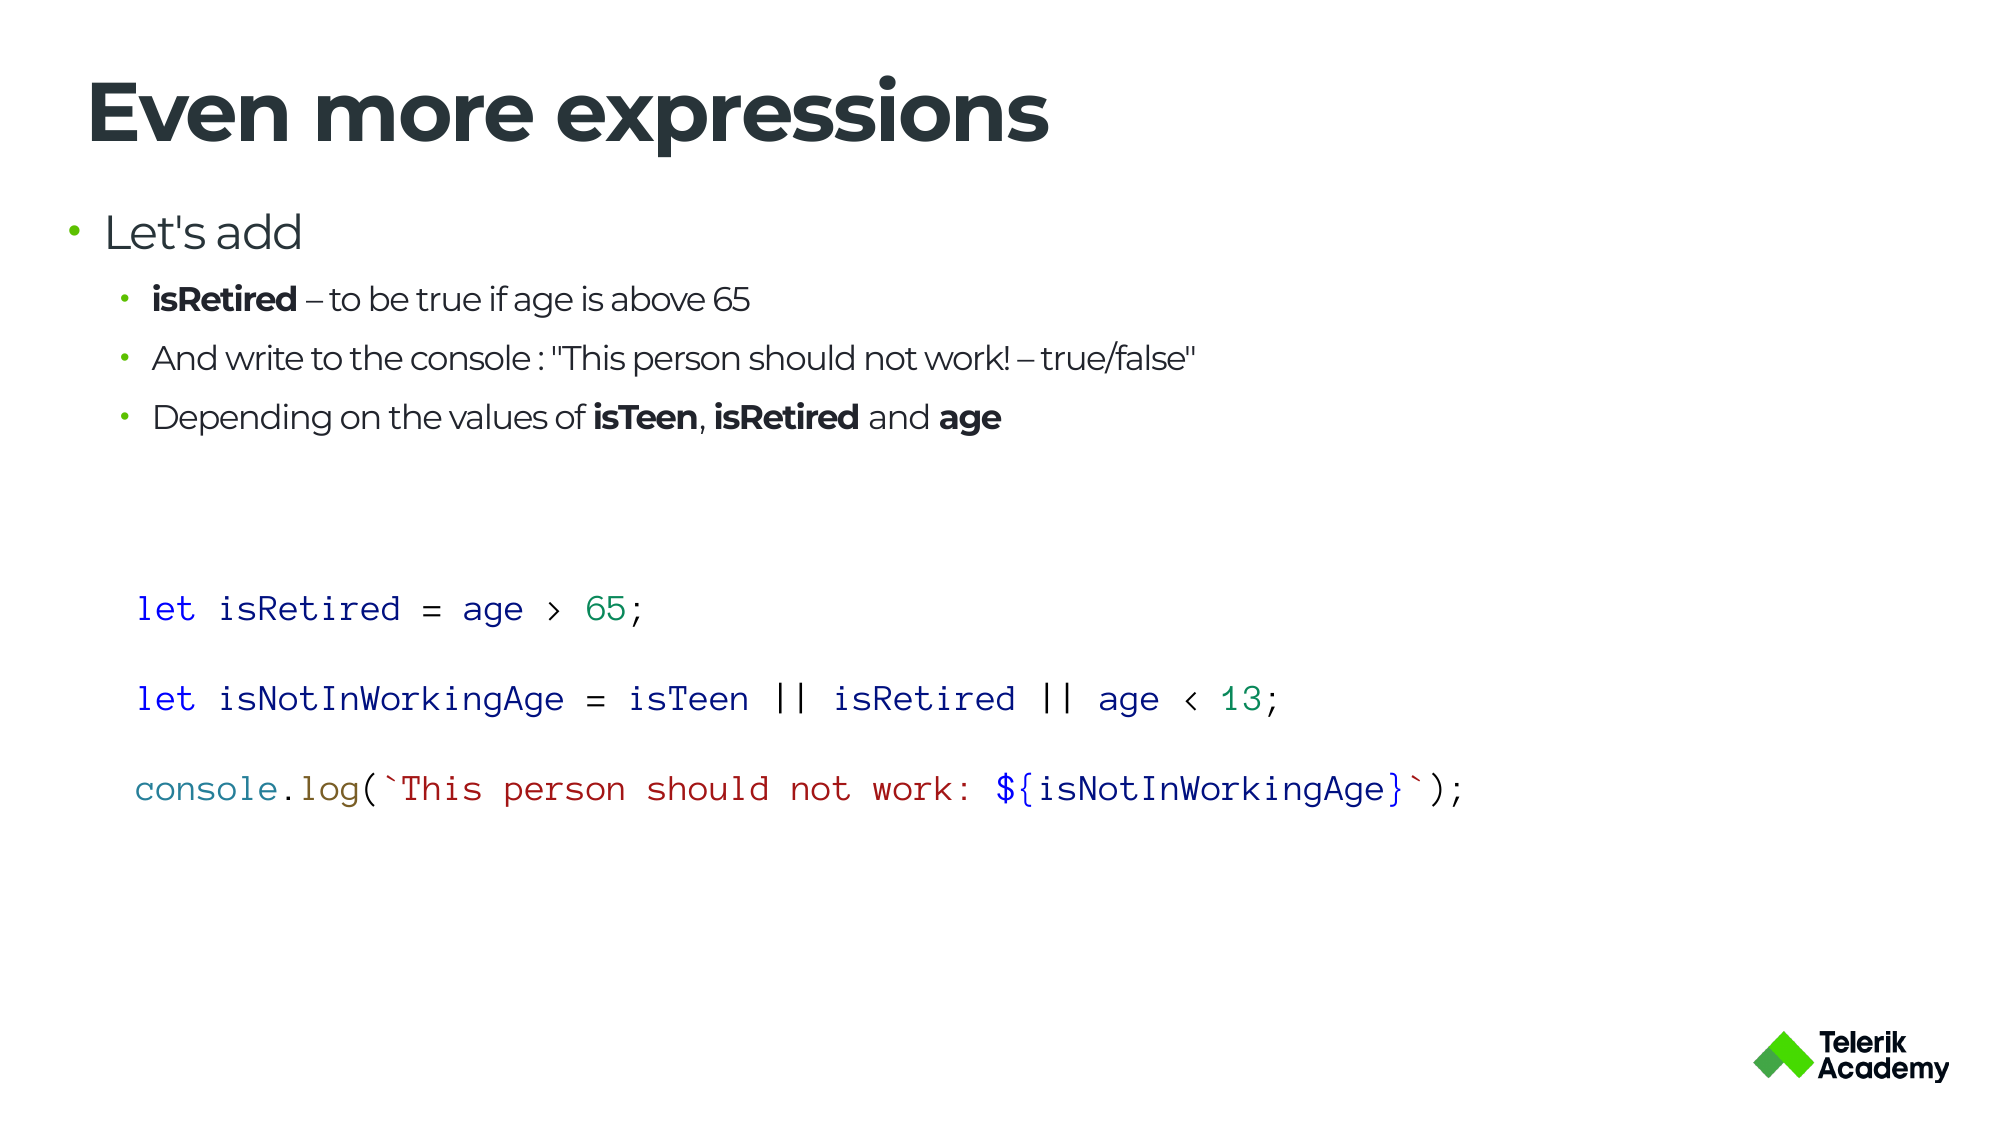

# Even more expressions
Let's add
isRetired – to be true if age is above 65
And write to the console : "This person should not work! – true/false"
Depending on the values of isTeen, isRetired and age

let isRetired = age > 65;
let isNotInWorkingAge = isTeen || isRetired || age < 13;
console.log(`This person should not work: ${isNotInWorkingAge}`);